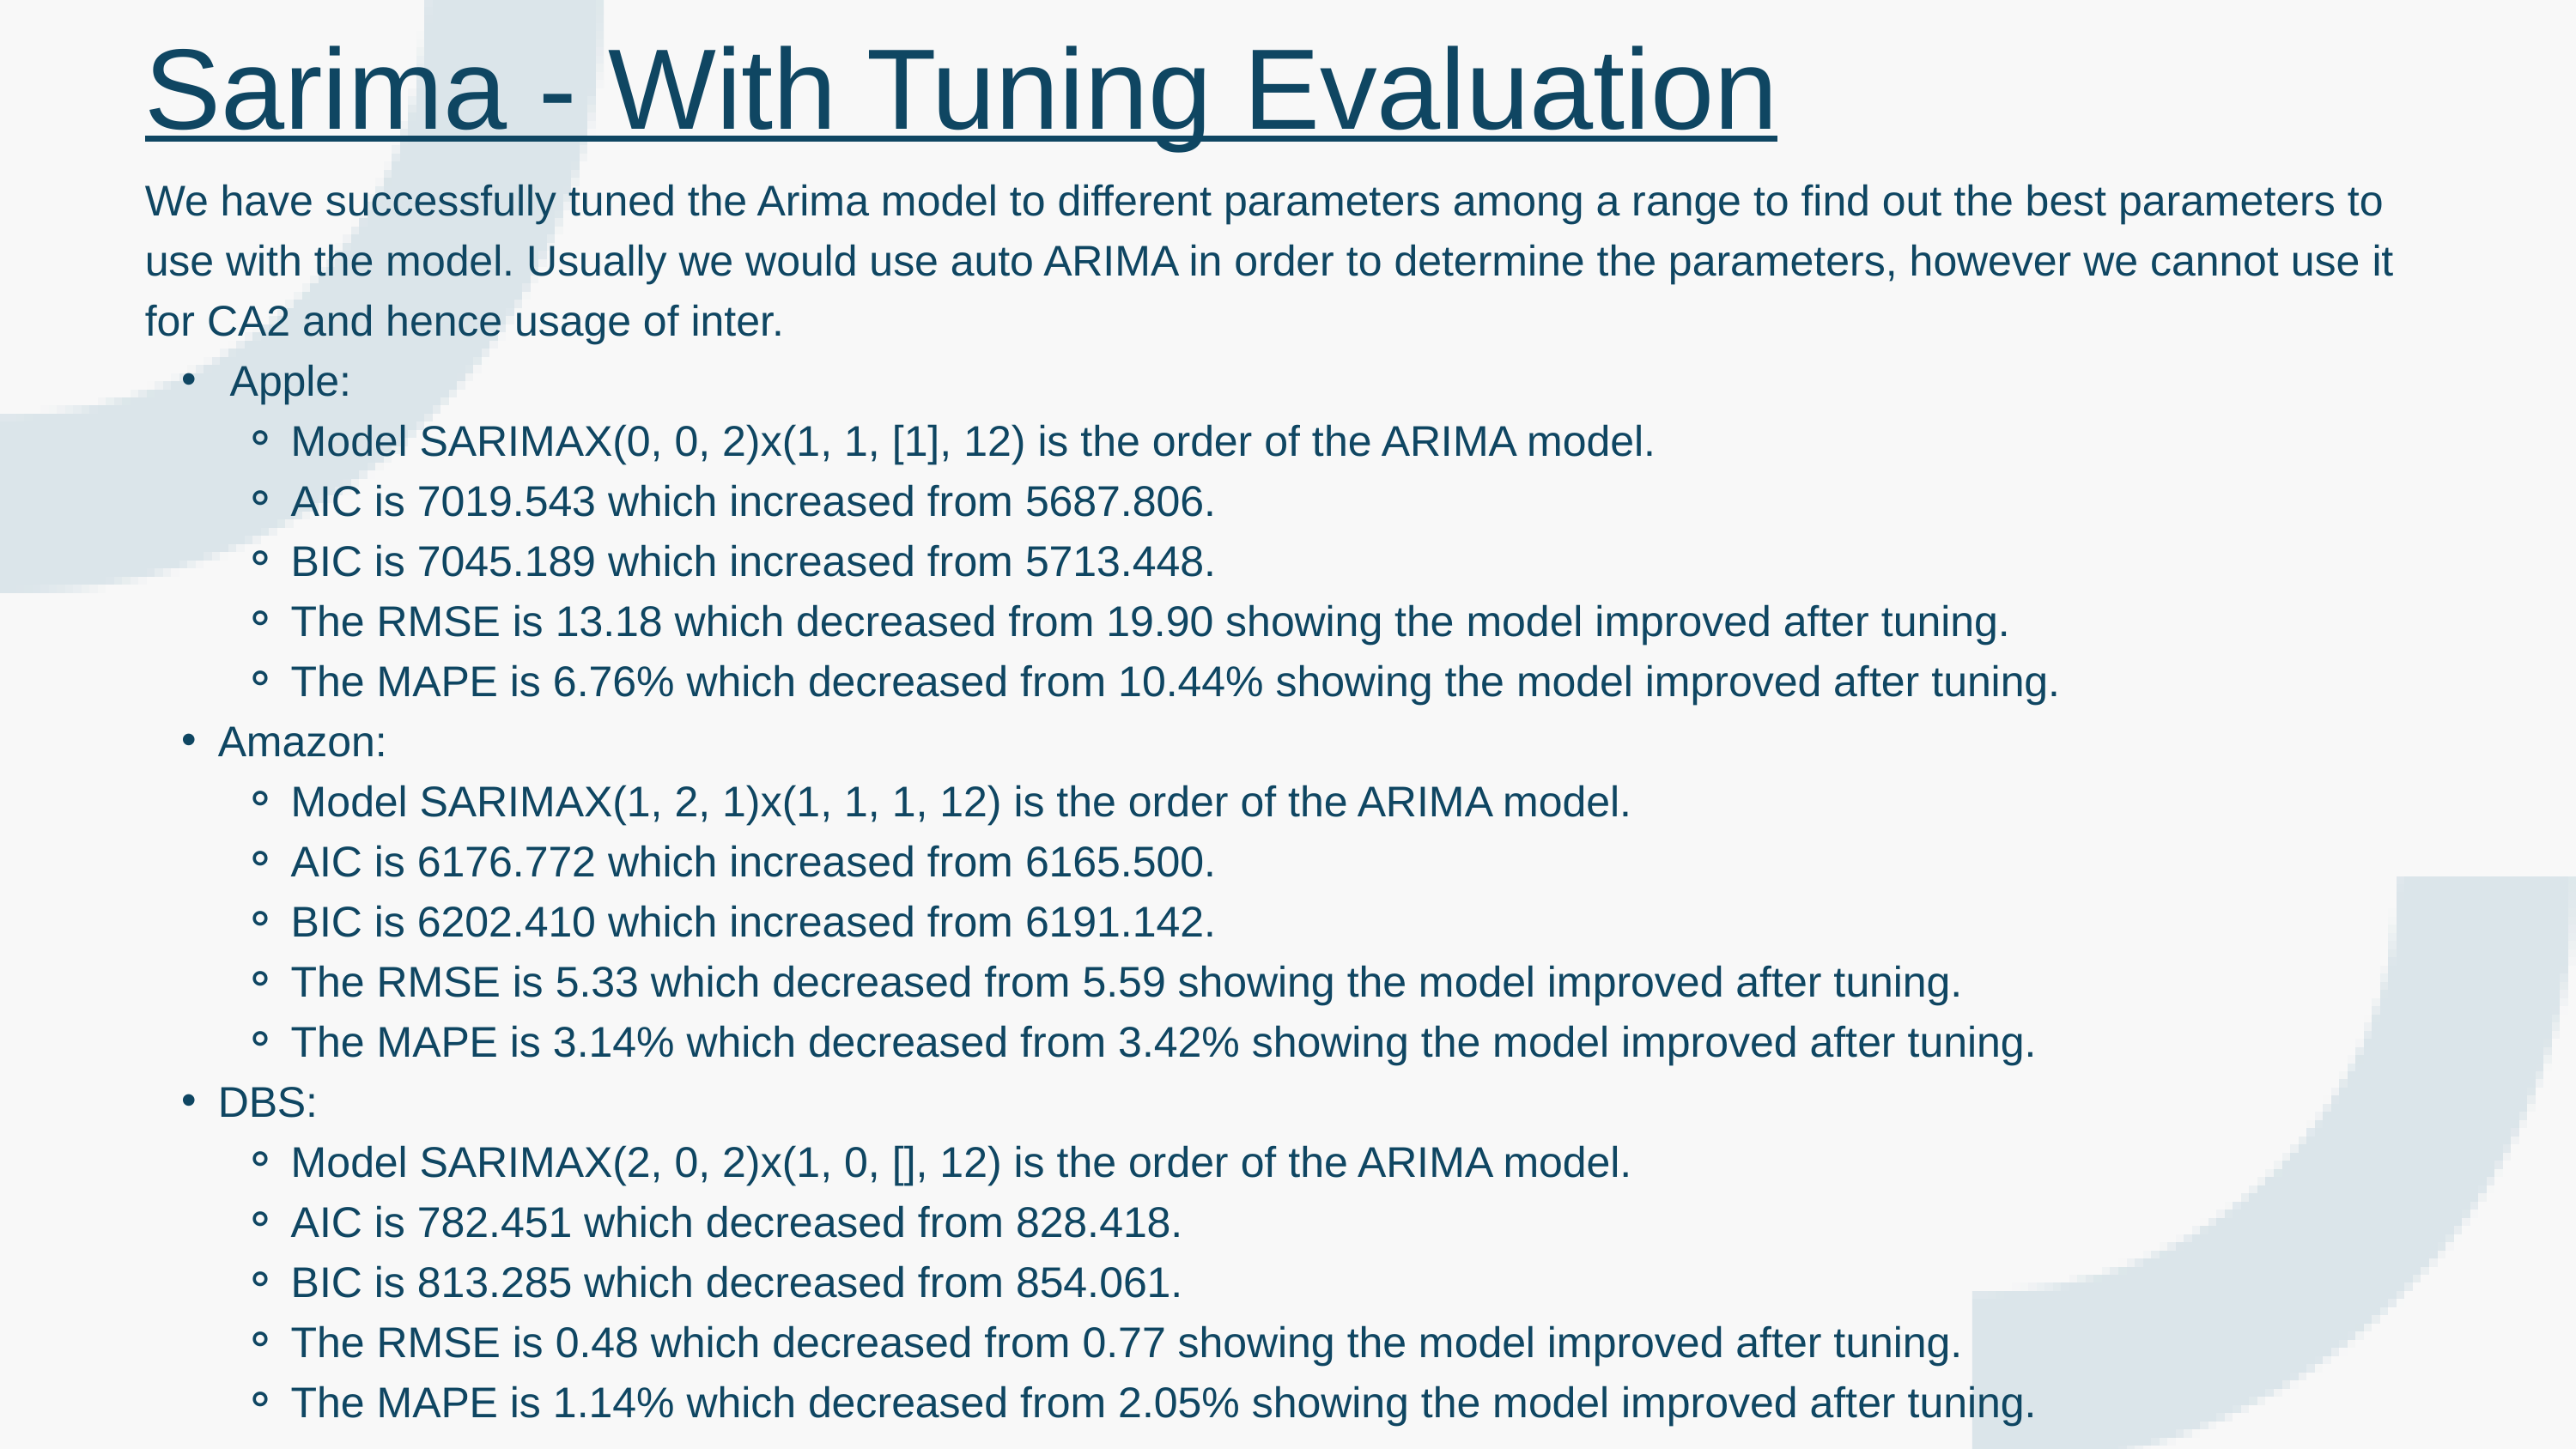

Sarima - With Tuning Evaluation
We have successfully tuned the Arima model to different parameters among a range to find out the best parameters to use with the model. Usually we would use auto ARIMA in order to determine the parameters, however we cannot use it for CA2 and hence usage of inter.
 Apple:
Model SARIMAX(0, 0, 2)x(1, 1, [1], 12) is the order of the ARIMA model.
AIC is 7019.543 which increased from 5687.806.
BIC is 7045.189 which increased from 5713.448.
The RMSE is 13.18 which decreased from 19.90 showing the model improved after tuning.
The MAPE is 6.76% which decreased from 10.44% showing the model improved after tuning.
Amazon:
Model SARIMAX(1, 2, 1)x(1, 1, 1, 12) is the order of the ARIMA model.
AIC is 6176.772 which increased from 6165.500.
BIC is 6202.410 which increased from 6191.142.
The RMSE is 5.33 which decreased from 5.59 showing the model improved after tuning.
The MAPE is 3.14% which decreased from 3.42% showing the model improved after tuning.
DBS:
Model SARIMAX(2, 0, 2)x(1, 0, [], 12) is the order of the ARIMA model.
AIC is 782.451 which decreased from 828.418.
BIC is 813.285 which decreased from 854.061.
The RMSE is 0.48 which decreased from 0.77 showing the model improved after tuning.
The MAPE is 1.14% which decreased from 2.05% showing the model improved after tuning.